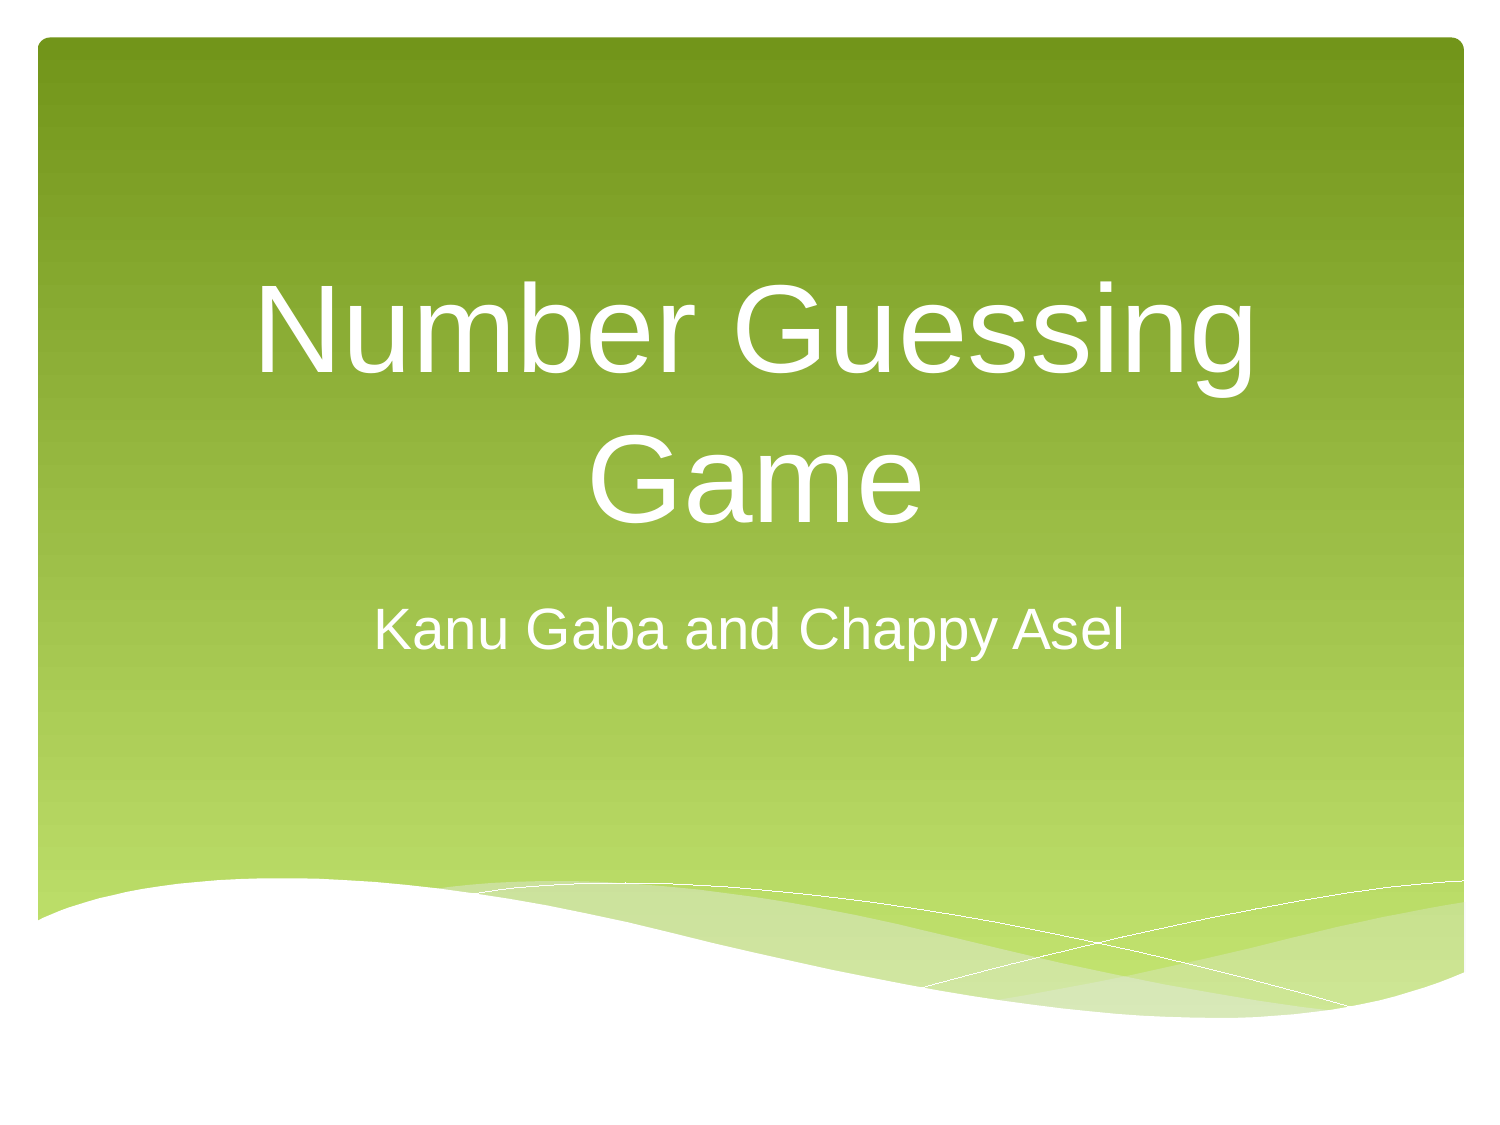

# Number Guessing Game
Kanu Gaba and Chappy Asel